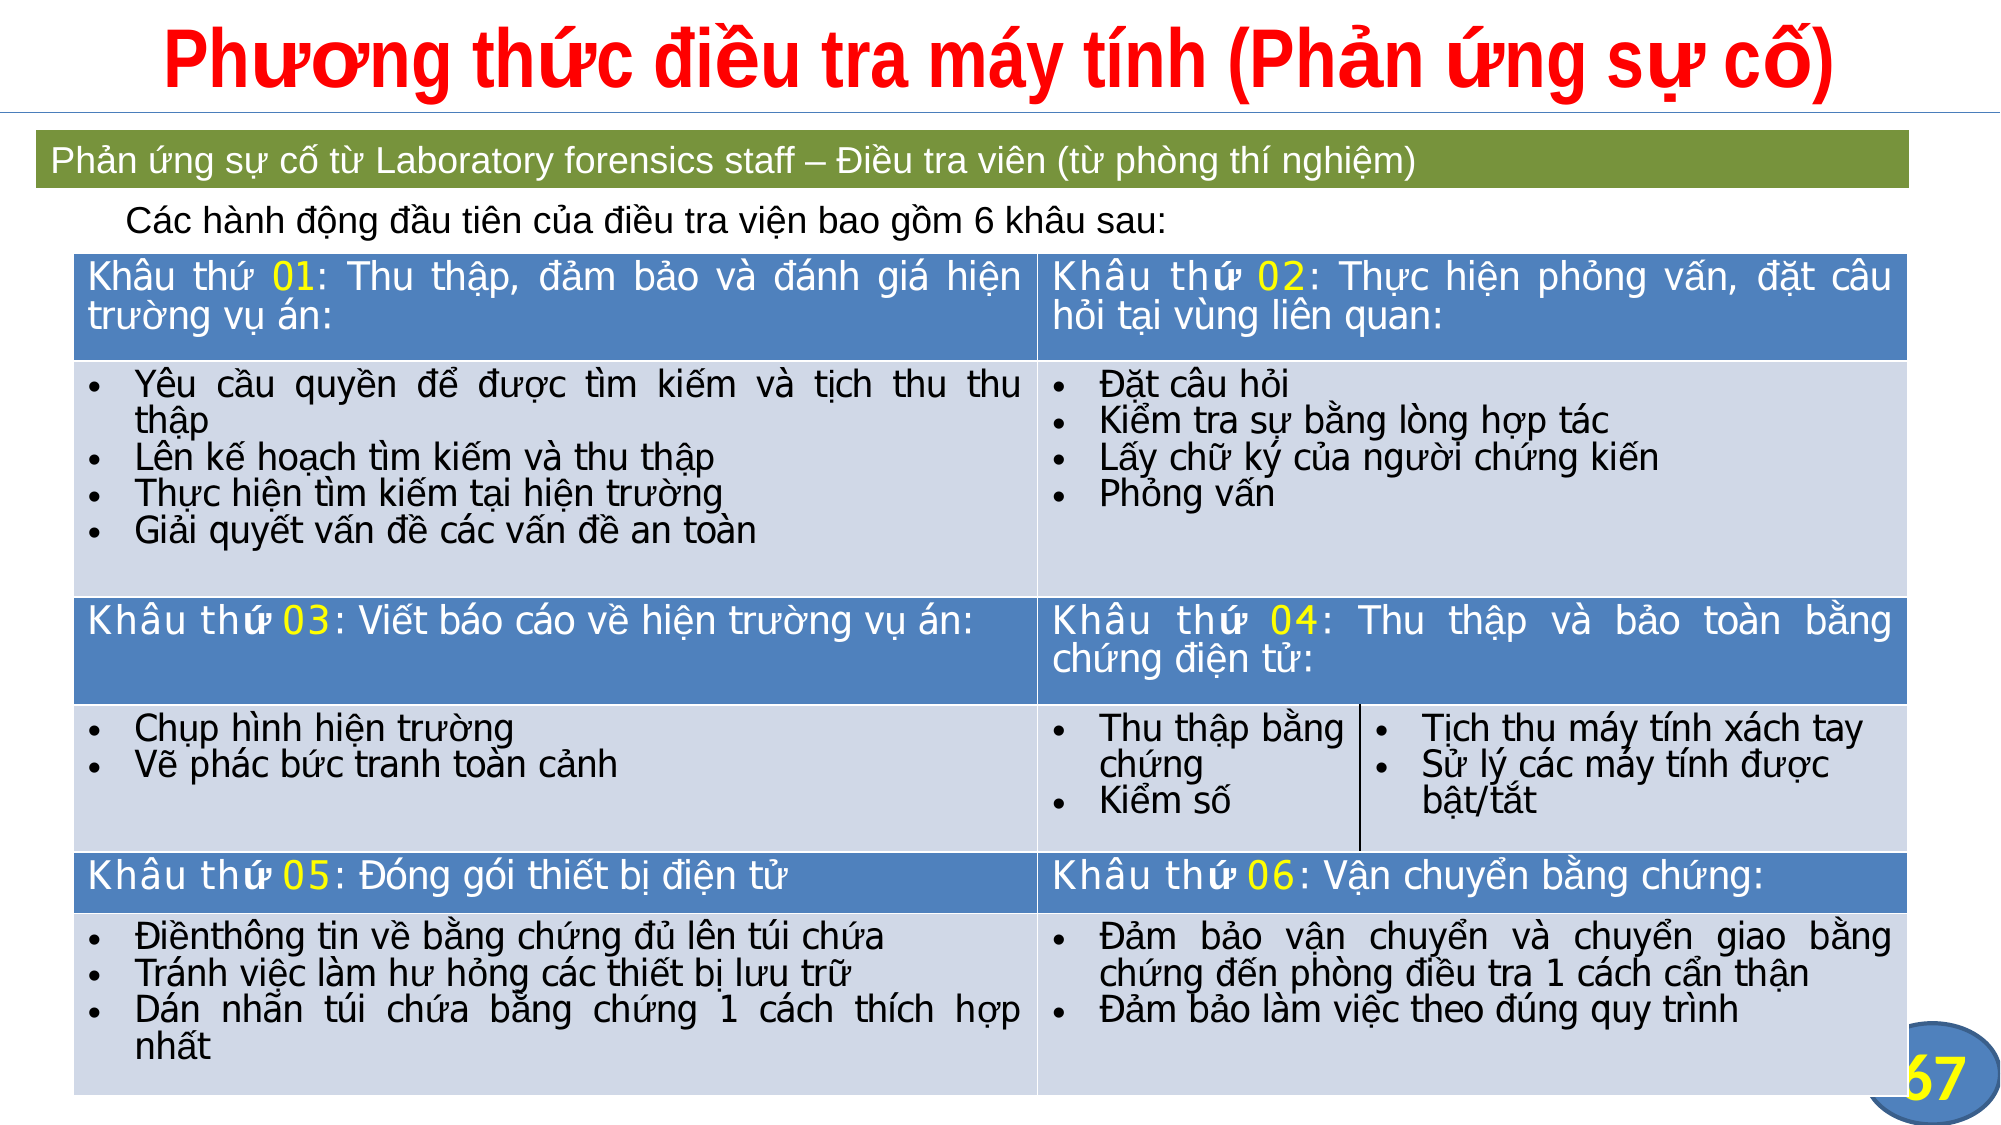

# Phương thức điều tra máy tính (Phản ứng sự cố)

| Phản ứng sự cố từ Laboratory forensics staff – Điều tra viên (từ phòng thí nghiệm) |
| --- |
| Các hành động đầu tiên của điều tra viện bao gồm 6 khâu sau: |
| Khâu thứ 01: Thu thập, đảm bảo và đánh giá hiện trường vụ án: | Khâu thứ 02: Thực hiện phỏng vấn, đặt câu hỏi tại vùng liên quan: |  |
| --- | --- | --- |
| Yêu cầu quyền để được tìm kiếm và tịch thu thu thập Lên kế hoạch tìm kiếm và thu thập Thực hiện tìm kiếm tại hiện trường Giải quyết vấn đề các vấn đề an toàn | Đặt câu hỏi Kiểm tra sự bằng lòng hợp tác Lấy chữ ký của người chứng kiến Phỏng vấn |  |
| Khâu thứ 03: Viết báo cáo về hiện trường vụ án: | Khâu thứ 04: Thu thập và bảo toàn bằng chứng điện tử: |  |
| Chụp hình hiện trường Vẽ phác bức tranh toàn cảnh | Thu thập bằng chứng Kiểm số | Tịch thu máy tính xách tay Sử lý các máy tính được bật/tắt |
| Khâu thứ 05: Đóng gói thiết bị điện tử | Khâu thứ 06: Vận chuyển bằng chứng: |  |
| Điềnthông tin về bằng chứng đủ lên túi chứa Tránh việc làm hư hỏng các thiết bị lưu trữ Dán nhãn túi chứa bằng chứng 1 cách thích hợp nhất | Đảm bảo vận chuyển và chuyển giao bằng chứng đến phòng điều tra 1 cách cẩn thận Đảm bảo làm việc theo đúng quy trình |  |
67